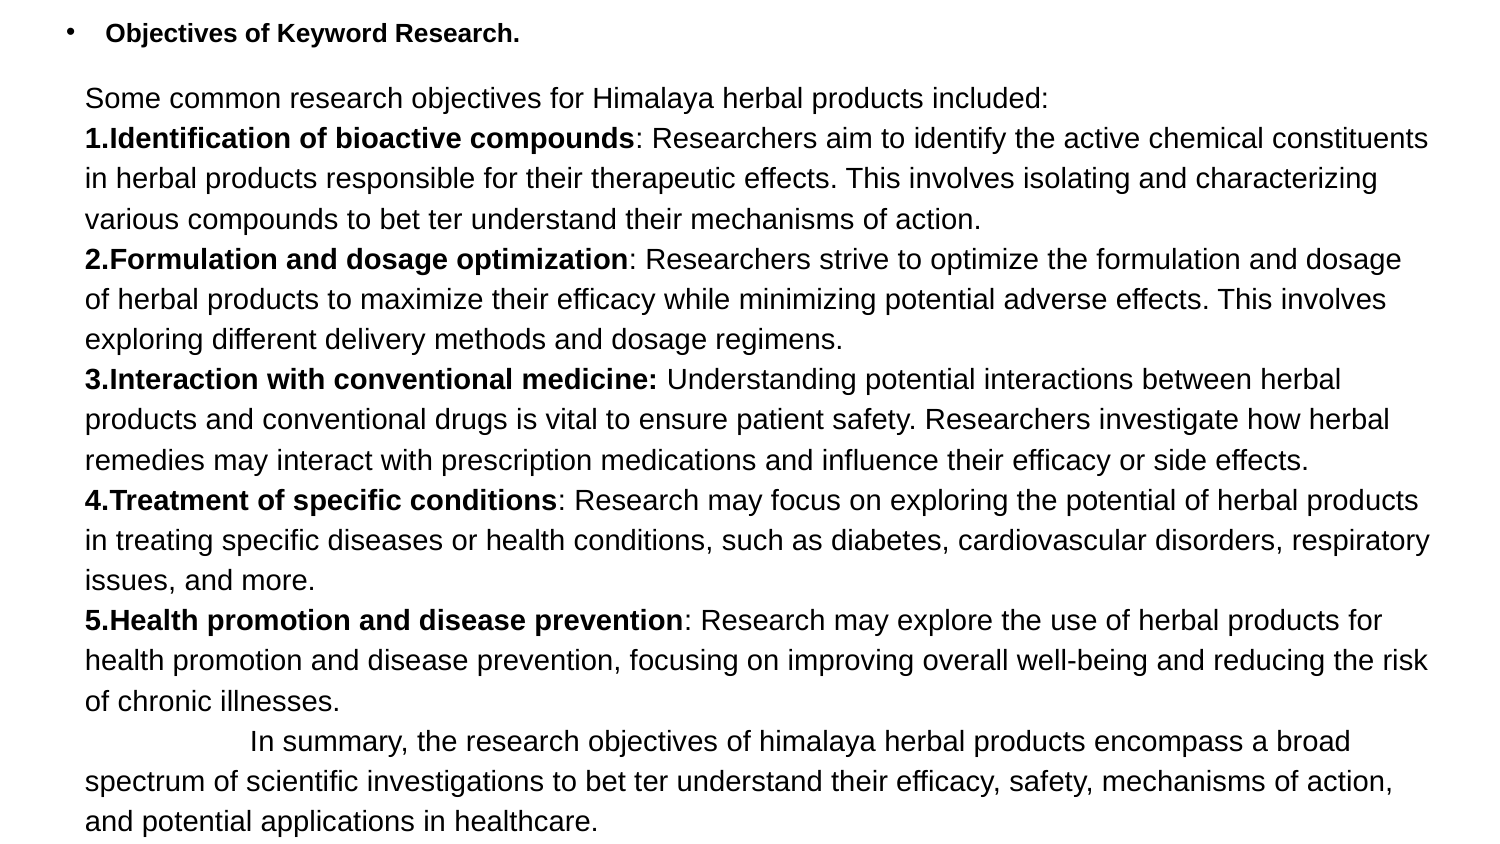

# Objectives of Keyword Research.
Some common research objectives for Himalaya herbal products included:
1.Identification of bioactive compounds: Researchers aim to identify the active chemical constituents in herbal products responsible for their therapeutic effects. This involves isolating and characterizing various compounds to bet ter understand their mechanisms of action.
2.Formulation and dosage optimization: Researchers strive to optimize the formulation and dosage of herbal products to maximize their efficacy while minimizing potential adverse effects. This involves exploring different delivery methods and dosage regimens.
3.Interaction with conventional medicine: Understanding potential interactions between herbal products and conventional drugs is vital to ensure patient safety. Researchers investigate how herbal remedies may interact with prescription medications and influence their efficacy or side effects.
4.Treatment of specific conditions: Research may focus on exploring the potential of herbal products in treating specific diseases or health conditions, such as diabetes, cardiovascular disorders, respiratory issues, and more.
5.Health promotion and disease prevention: Research may explore the use of herbal products for health promotion and disease prevention, focusing on improving overall well-being and reducing the risk of chronic illnesses.
                    In summary, the research objectives of himalaya herbal products encompass a broad spectrum of scientific investigations to bet ter understand their efficacy, safety, mechanisms of action, and potential applications in healthcare.